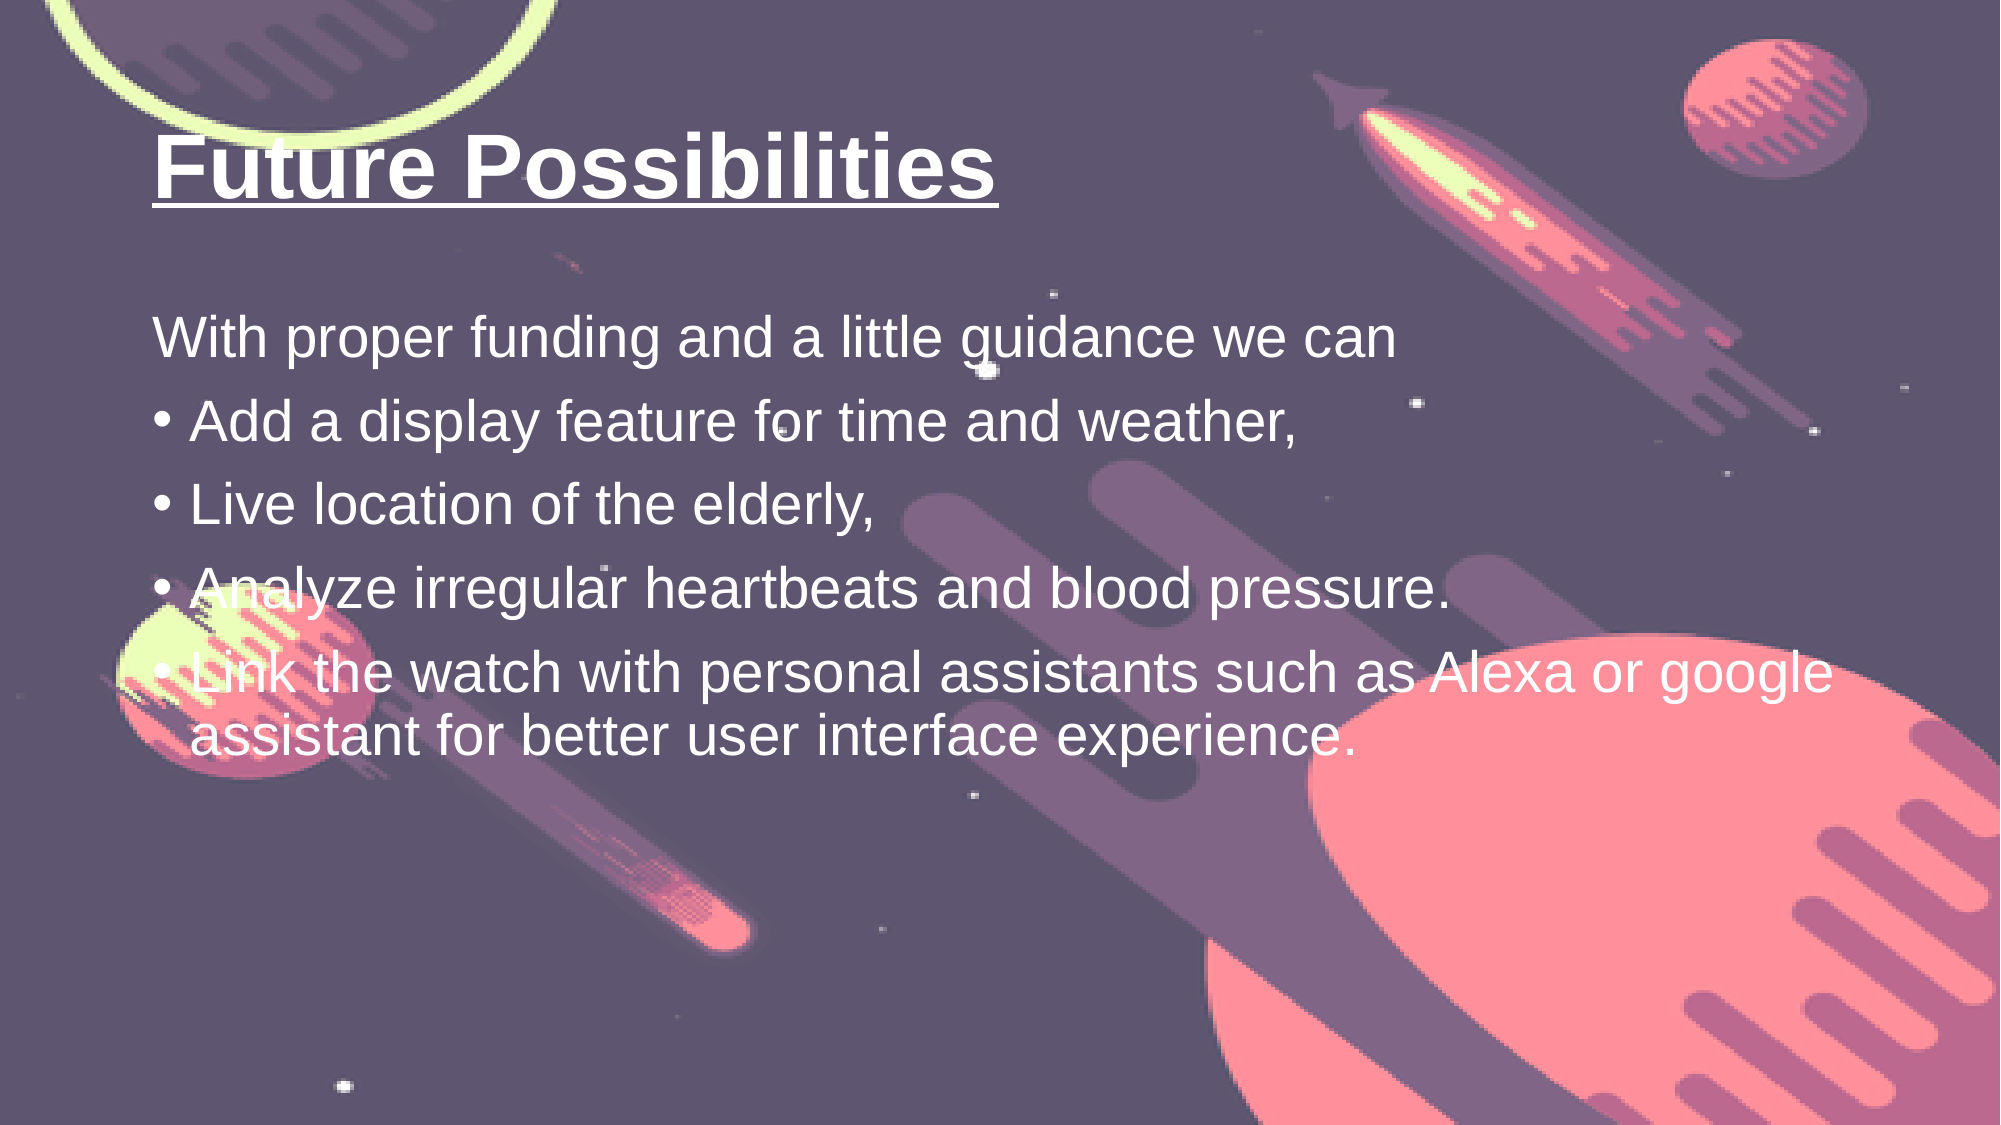

# Future Possibilities
With proper funding and a little guidance we can
Add a display feature for time and weather,
Live location of the elderly,
Analyze irregular heartbeats and blood pressure.
Link the watch with personal assistants such as Alexa or google assistant for better user interface experience.